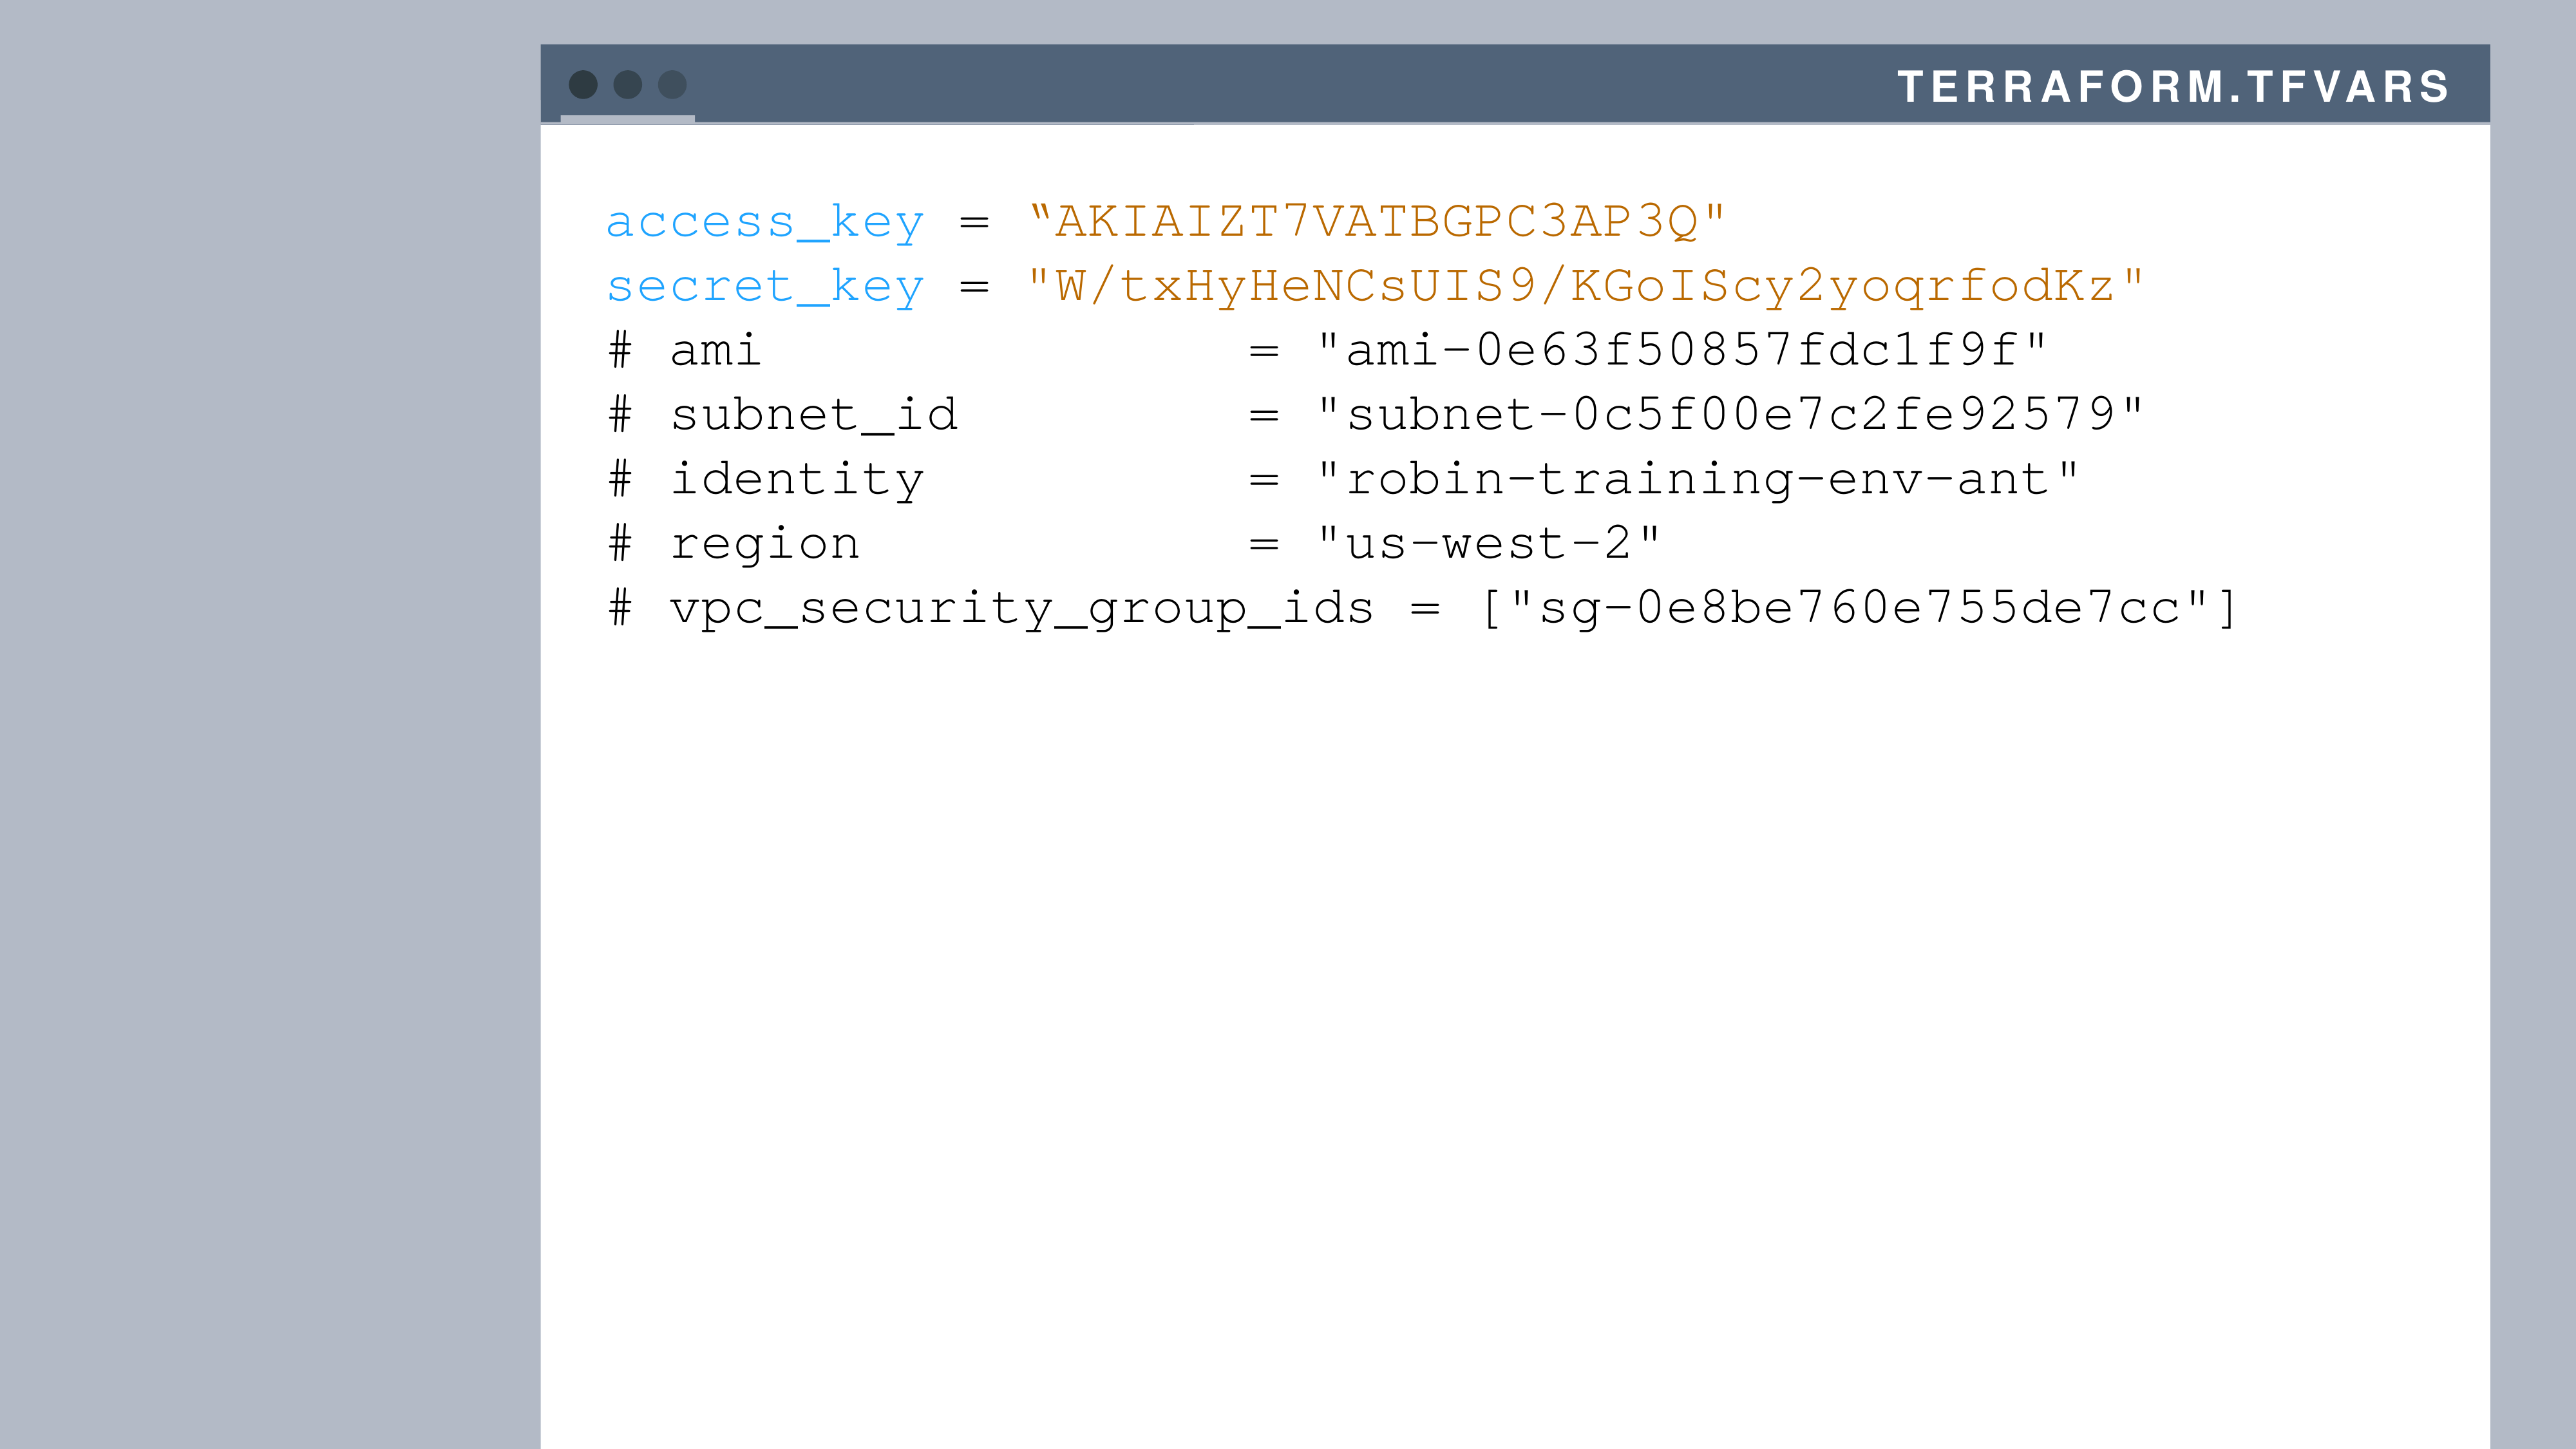

terraform.tfvars
access_key = “AKIAIZT7VATBGPC3AP3Q"
secret_key = "W/txHyHeNCsUIS9/KGoIScy2yoqrfodKz"
# ami               = "ami-0e63f50857fdc1f9f"
# subnet_id         = "subnet-0c5f00e7c2fe92579"
# identity          = "robin-training-env-ant"
# region            = "us-west-2"
# vpc_security_group_ids = ["sg-0e8be760e755de7cc"]
109